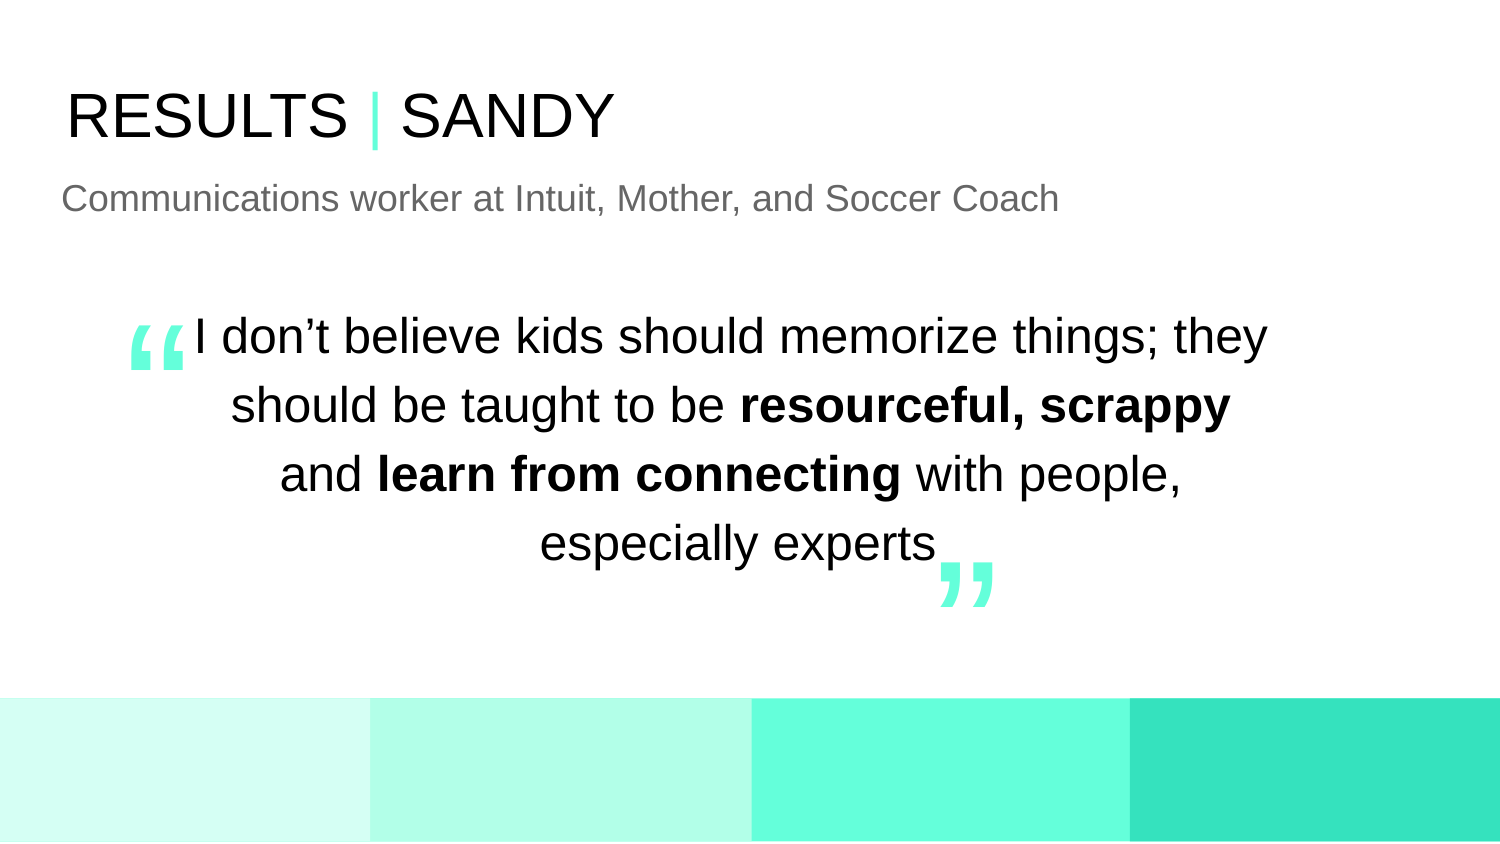

RESULTS | SANDY
#
Communications worker at Intuit, Mother, and Soccer Coach
“
I don’t believe kids should memorize things; they should be taught to be resourceful, scrappy and learn from connecting with people,
 especially experts
 ”